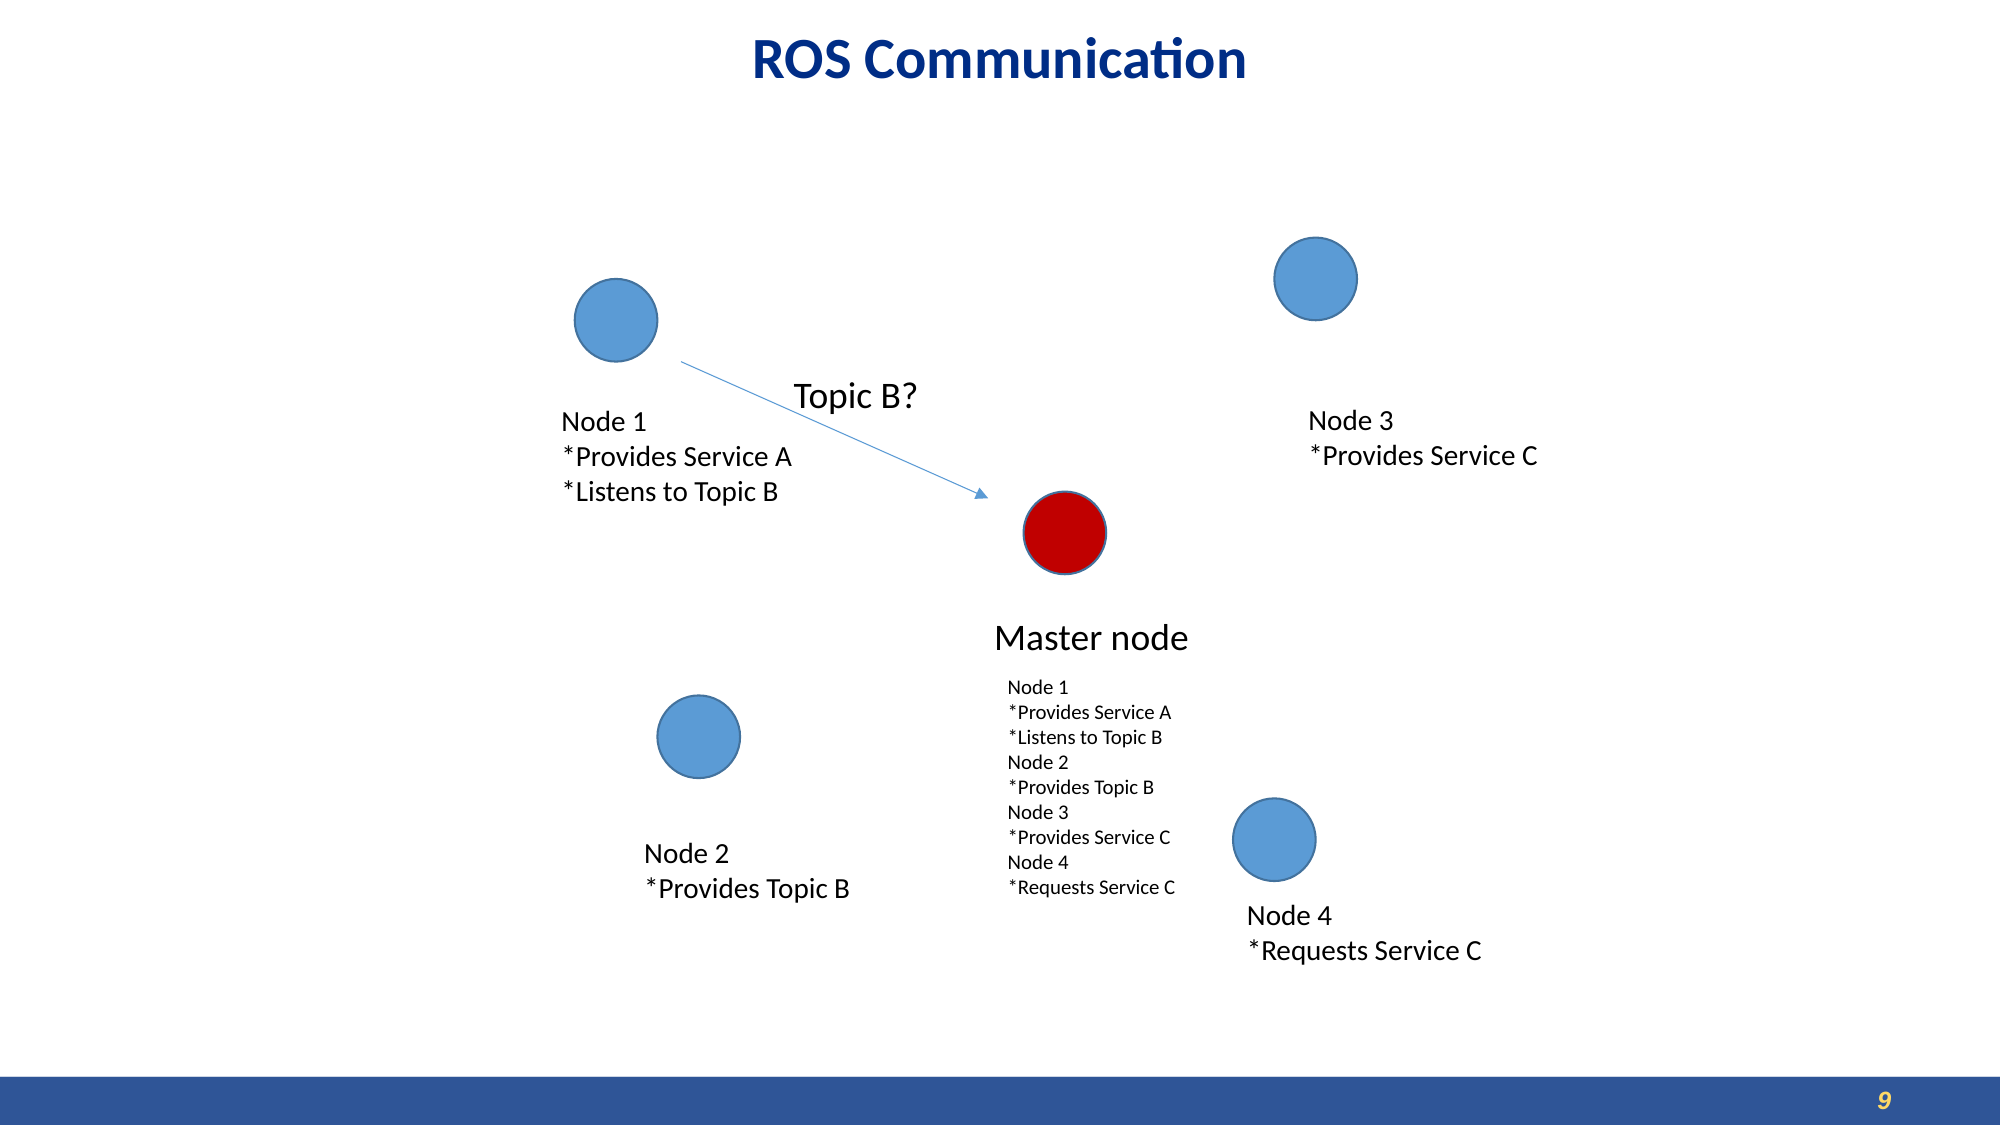

# ROS Communication

Topic B?
Node 3
*Provides Service C
Node 1
*Provides Service A
*Listens to Topic B

Master node
Node 1
*Provides Service A
*Listens to Topic B
Node 2
*Provides Topic B
Node 3
*Provides Service C
Node 4
*Requests Service C

Node 2
*Provides Topic B
Node 4
*Requests Service C